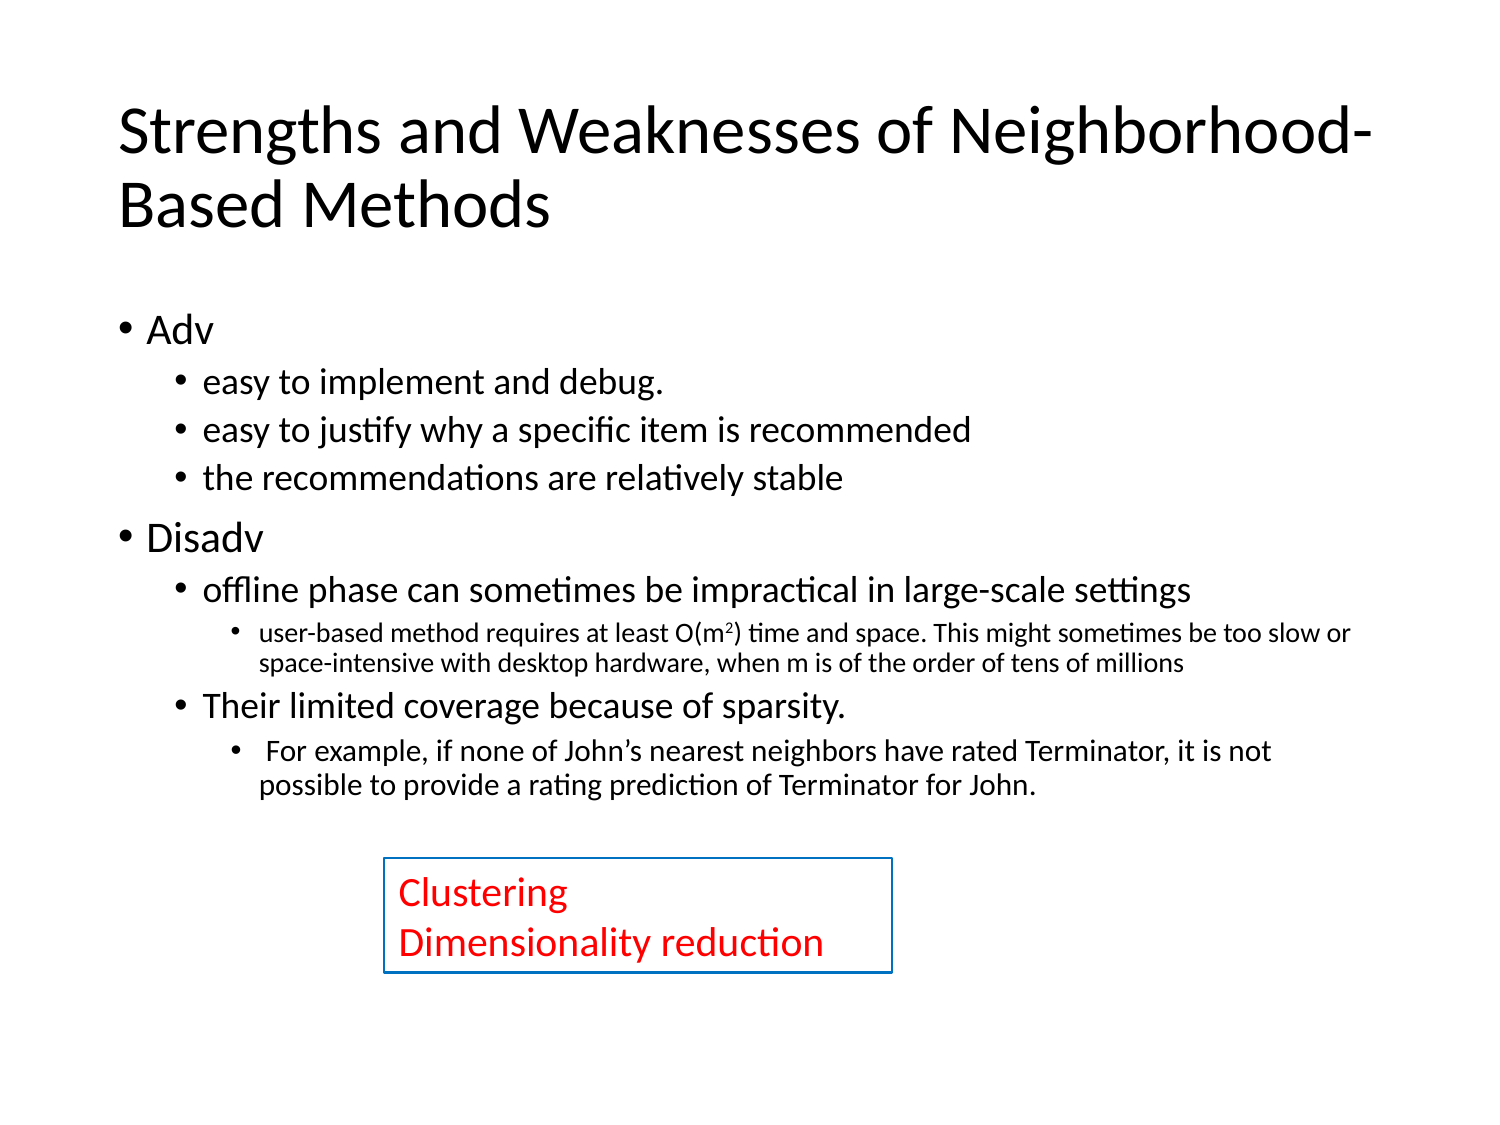

# Strengths and Weaknesses of Neighborhood-Based Methods
Adv
easy to implement and debug.
easy to justify why a specific item is recommended
the recommendations are relatively stable
Disadv
offline phase can sometimes be impractical in large-scale settings
user-based method requires at least O(m2) time and space. This might sometimes be too slow or space-intensive with desktop hardware, when m is of the order of tens of millions
Their limited coverage because of sparsity.
 For example, if none of John’s nearest neighbors have rated Terminator, it is not possible to provide a rating prediction of Terminator for John.
Clustering
Dimensionality reduction